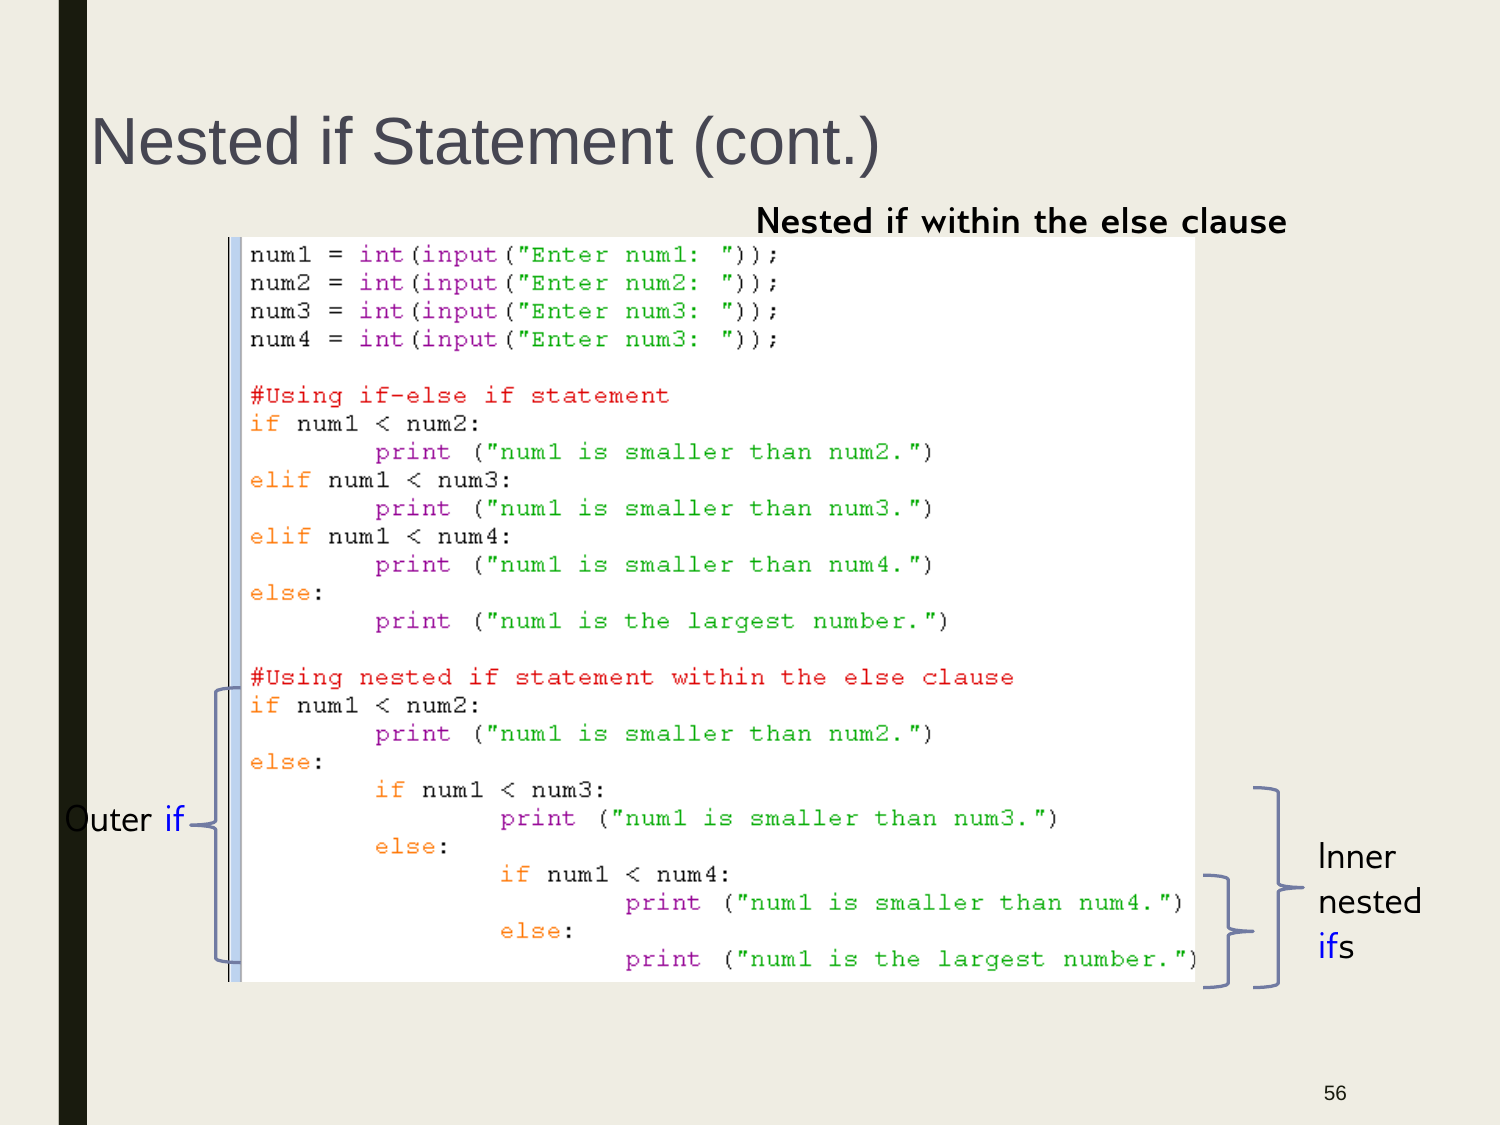

# Nested if Statement (cont.)
Nested if within the else clause

Outer if
Inner
nested ifs

56